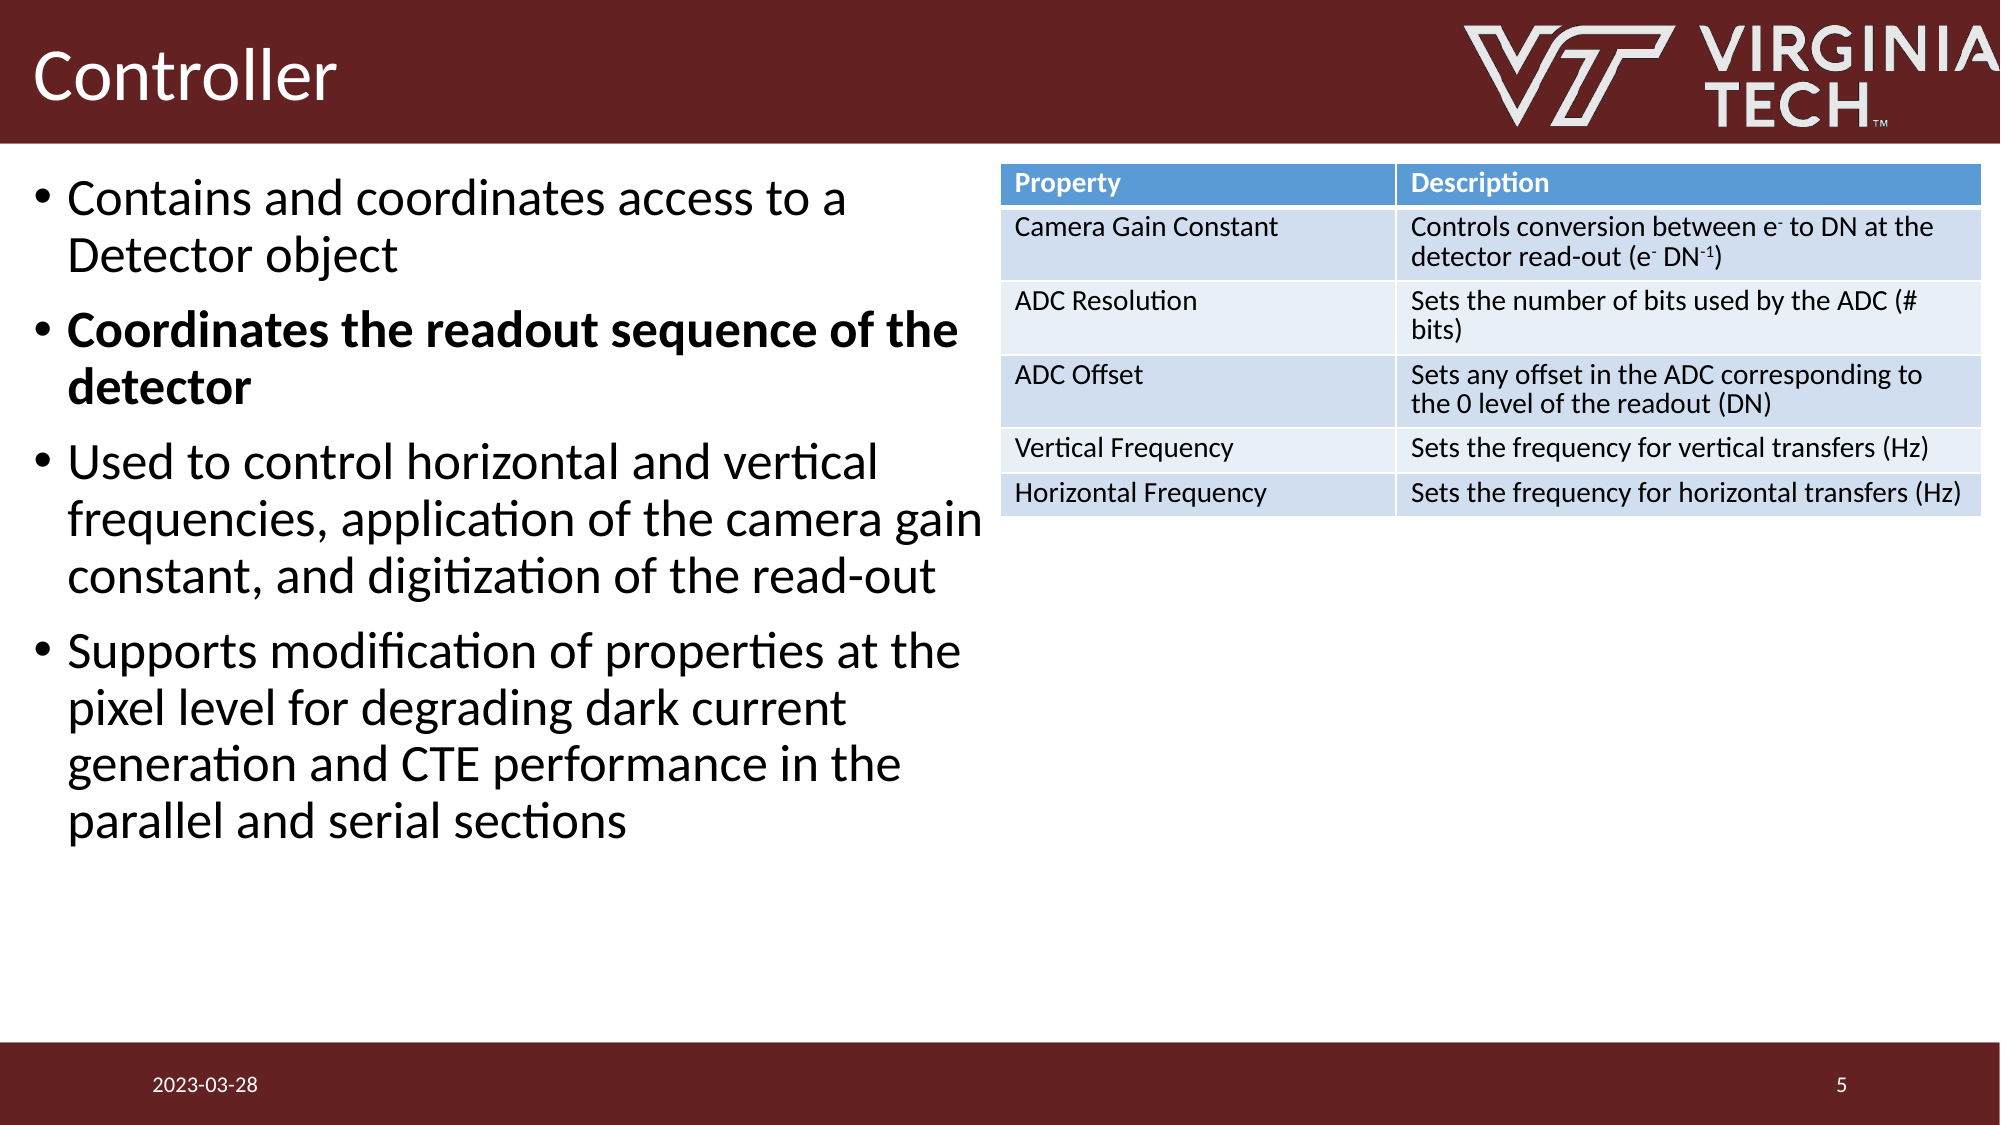

# Controller
Contains and coordinates access to a Detector object
Coordinates the readout sequence of the detector
Used to control horizontal and vertical frequencies, application of the camera gain constant, and digitization of the read-out
Supports modification of properties at the pixel level for degrading dark current generation and CTE performance in the parallel and serial sections
| Property | Description |
| --- | --- |
| Camera Gain Constant | Controls conversion between e- to DN at the detector read-out (e- DN-1) |
| ADC Resolution | Sets the number of bits used by the ADC (# bits) |
| ADC Offset | Sets any offset in the ADC corresponding to the 0 level of the readout (DN) |
| Vertical Frequency | Sets the frequency for vertical transfers (Hz) |
| Horizontal Frequency | Sets the frequency for horizontal transfers (Hz) |
2023-03-28

5